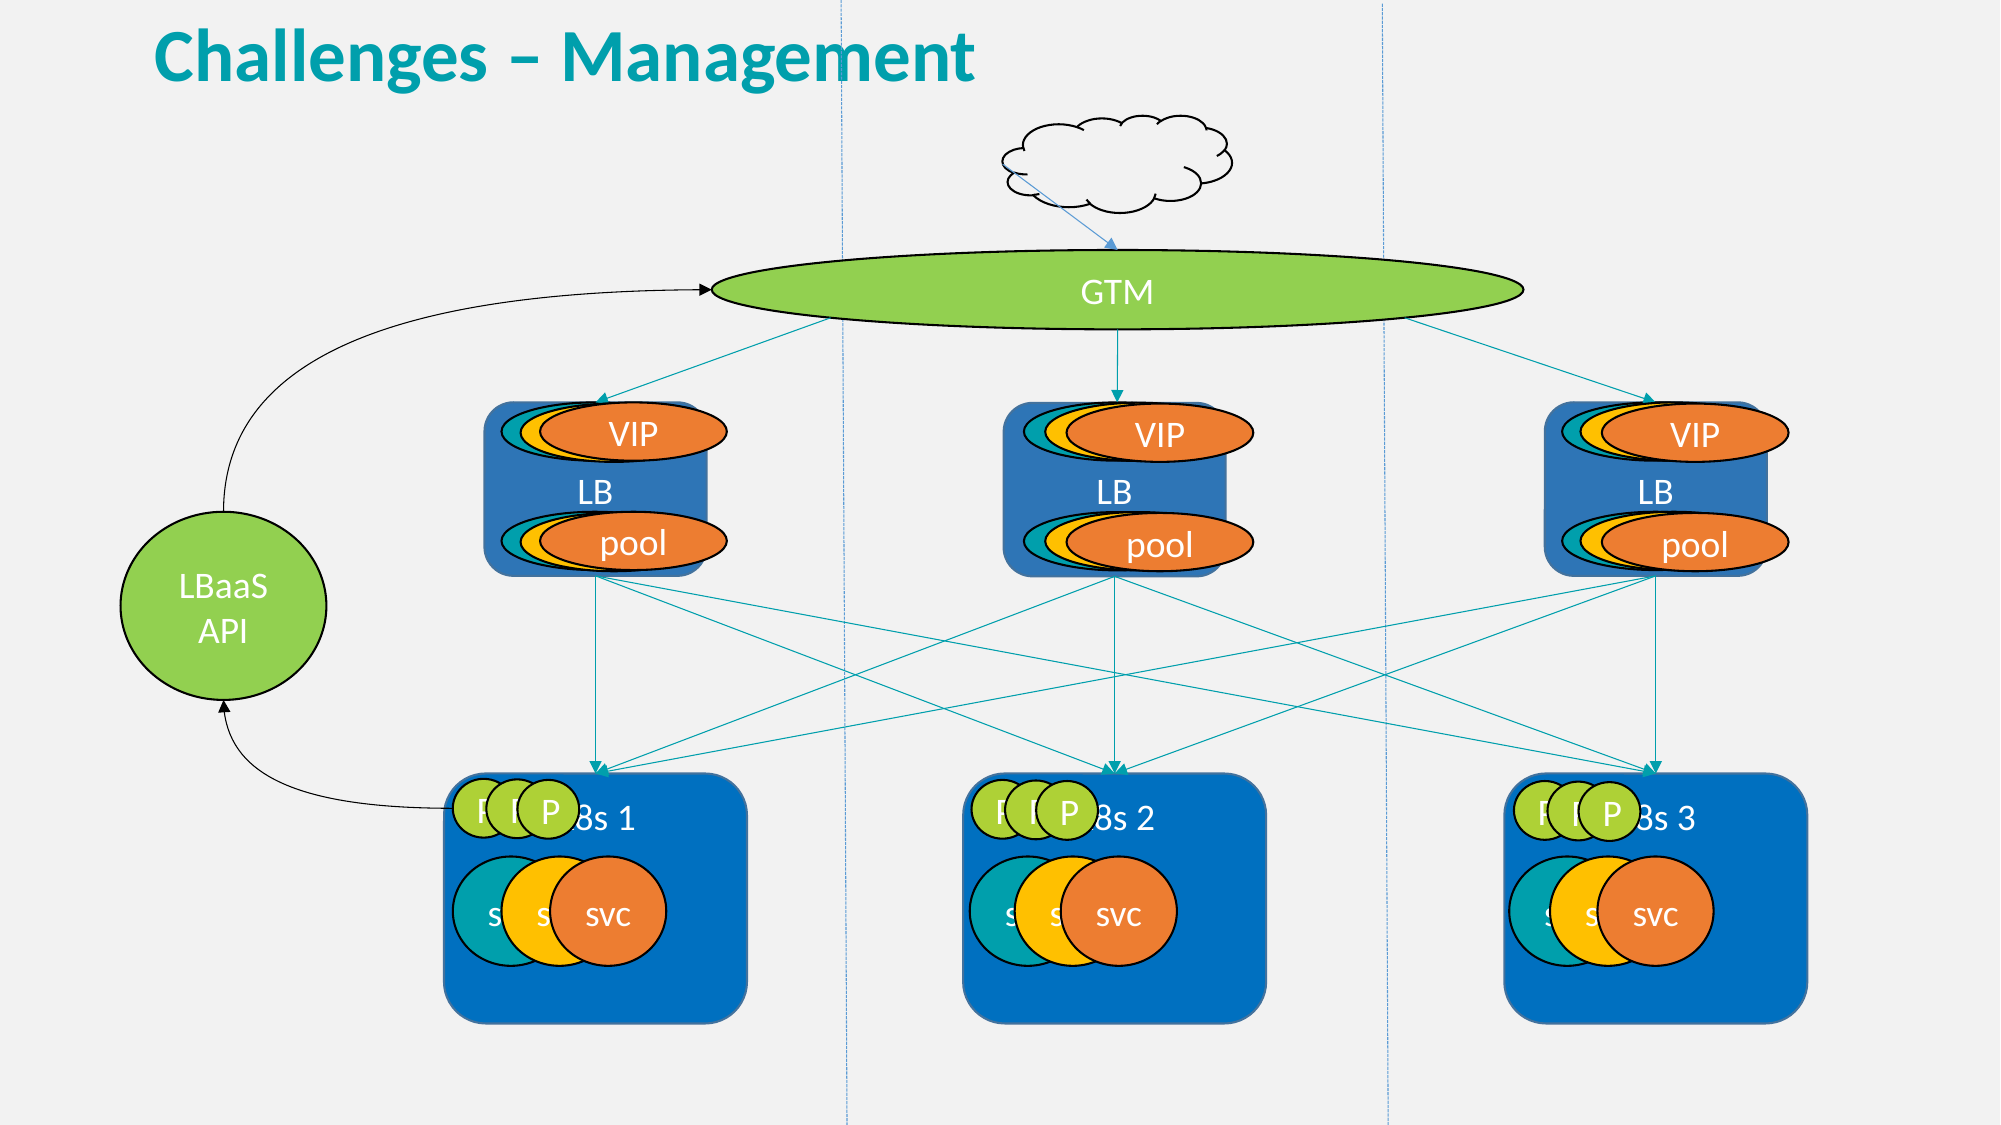

# Challenges – Management

GTM
VIP
VIP
VIP
VIP
LB
VIP
LB
VIP
LB
VIP
VIP
VIP
LBaaS
API
pool
pool
pool
pool
pool
pool
pool
pool
pool
K8s 1
K8s 2
K8s 3
P
P
P
P
P
P
P
P
P
svc
svc
svc
svc
svc
svc
svc
svc
svc